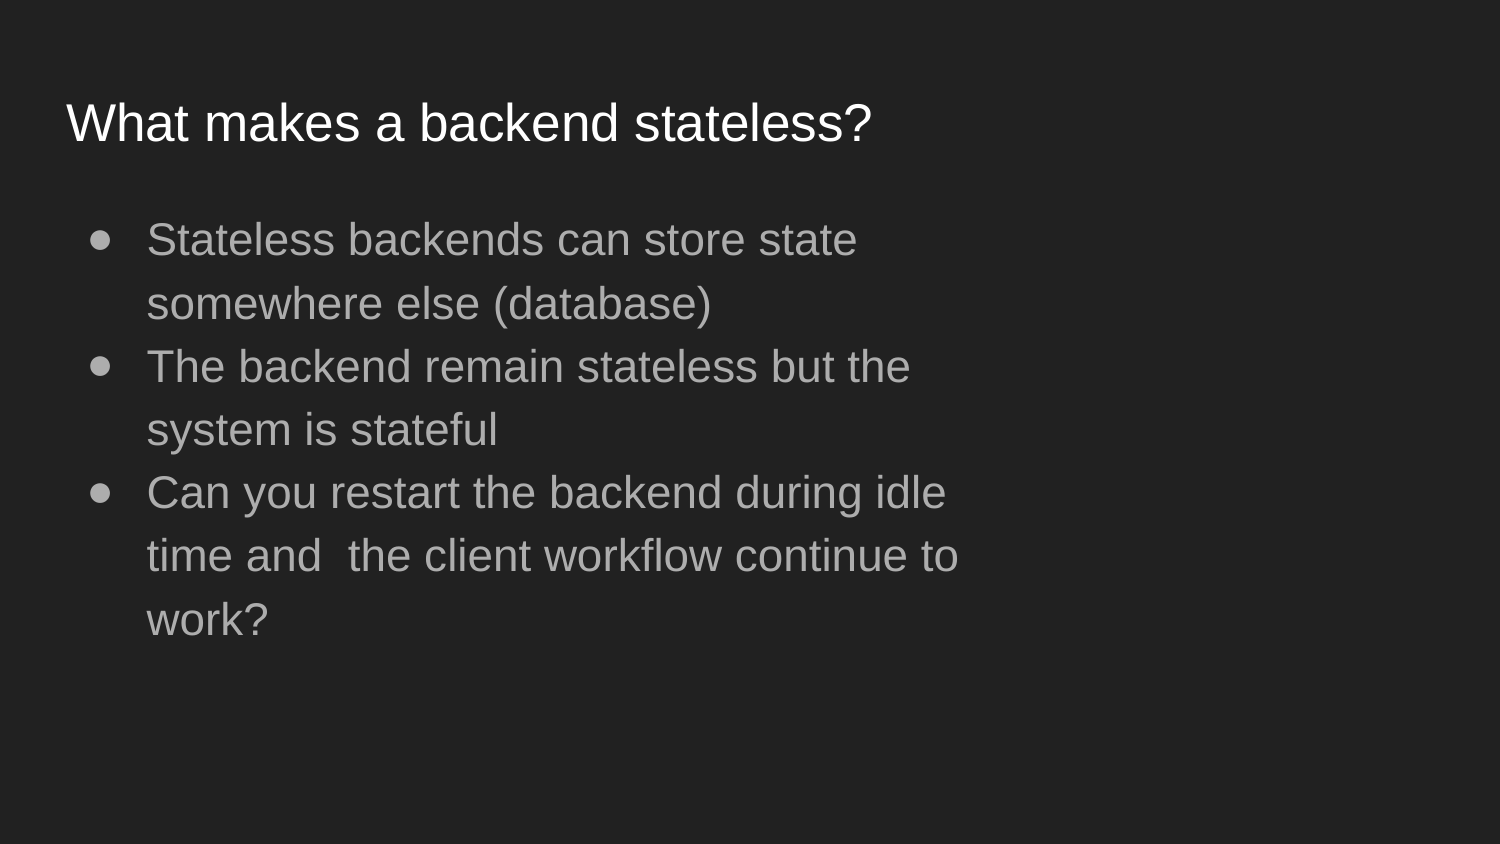

# What makes a backend stateless?
Stateless backends can store state somewhere else (database)
The backend remain stateless but the system is stateful
Can you restart the backend during idle time and  the client workflow continue to work?